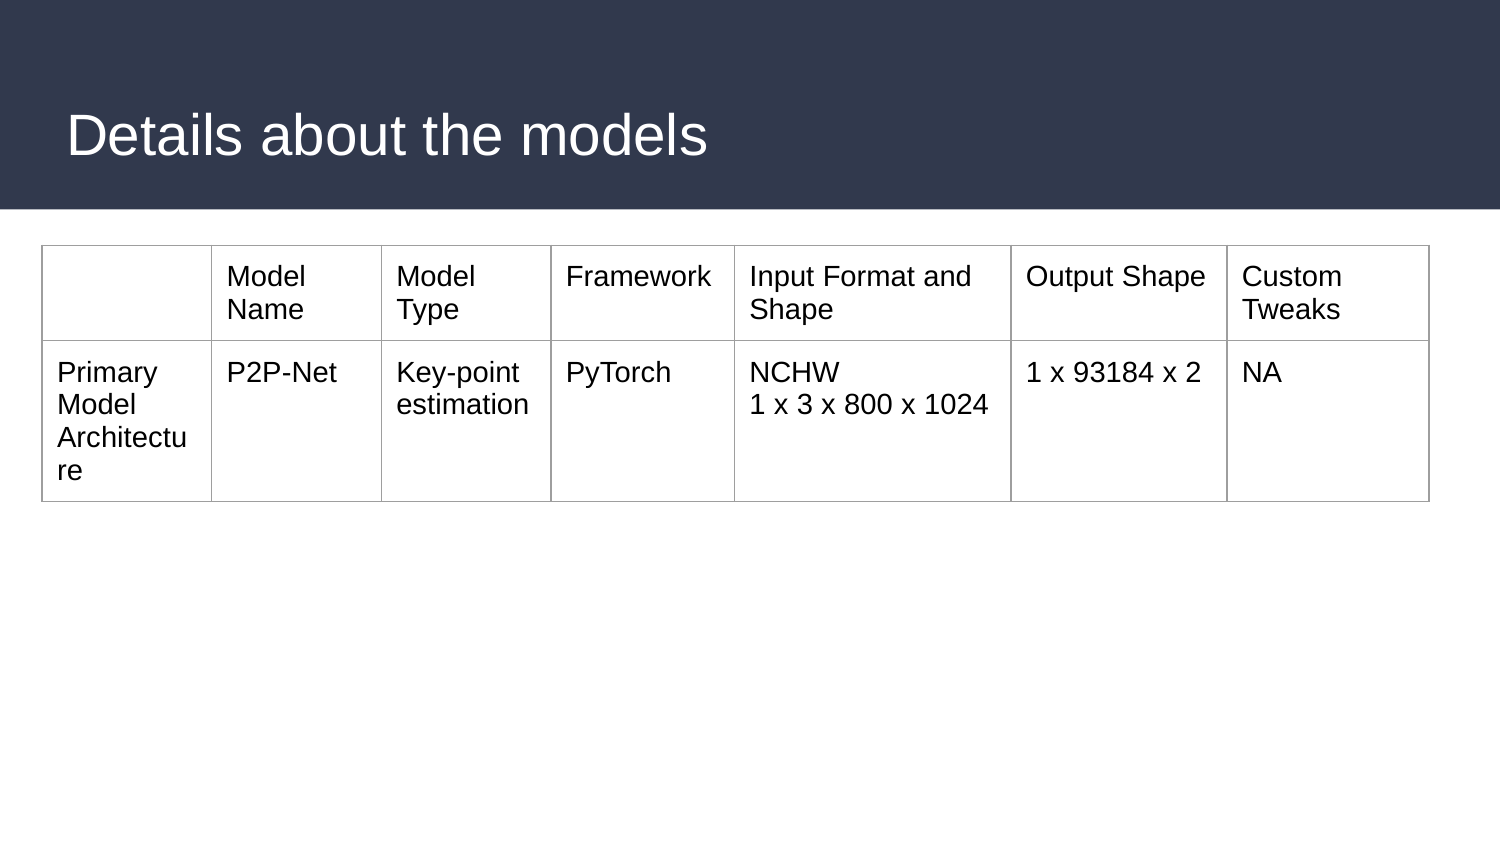

# Details about the models
|  | Model Name | Model Type | Framework | Input Format and Shape | Output Shape | Custom Tweaks |
| --- | --- | --- | --- | --- | --- | --- |
| Primary Model Architecture | P2P-Net | Key-point estimation | PyTorch | NCHW 1 x 3 x 800 x 1024 | 1 x 93184 x 2 | NA |